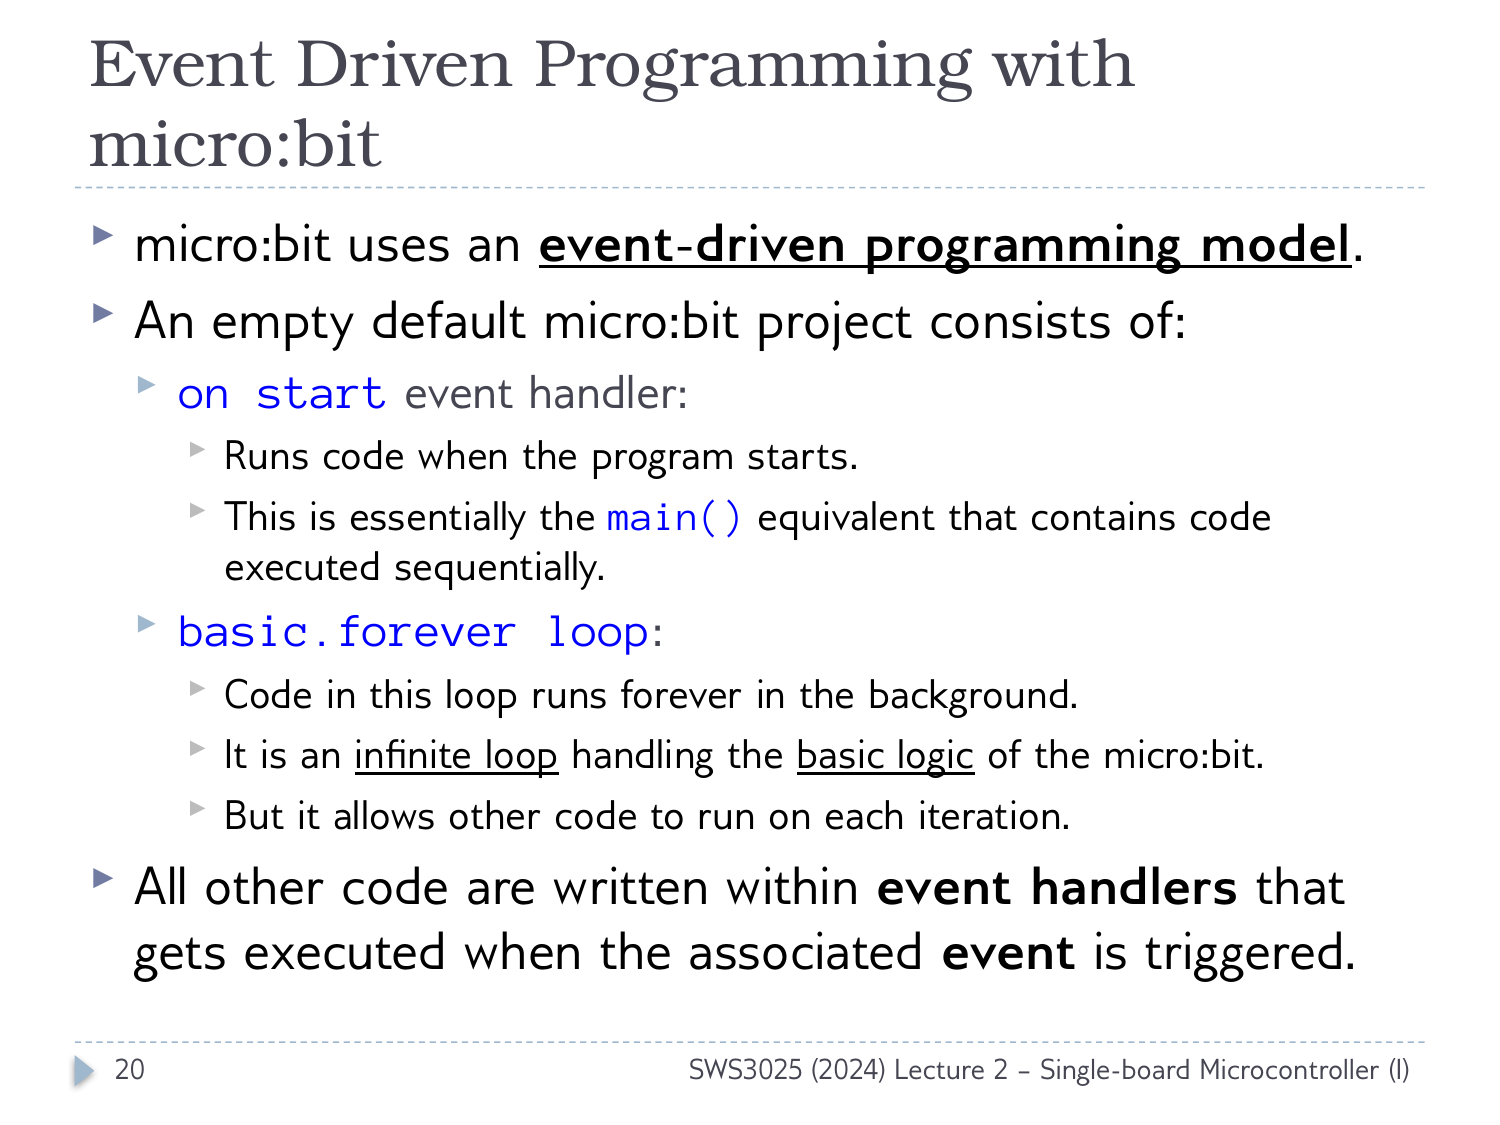

# Event Driven Programming with micro:bit
micro:bit uses an event-driven programming model.
An empty default micro:bit project consists of:
on start event handler:
Runs code when the program starts.
This is essentially the main() equivalent that contains code executed sequentially.
basic.forever loop:
Code in this loop runs forever in the background.
It is an infinite loop handling the basic logic of the micro:bit.
But it allows other code to run on each iteration.
All other code are written within event handlers that gets executed when the associated event is triggered.
20
SWS3025 (2024) Lecture 2 – Single-board Microcontroller (I)